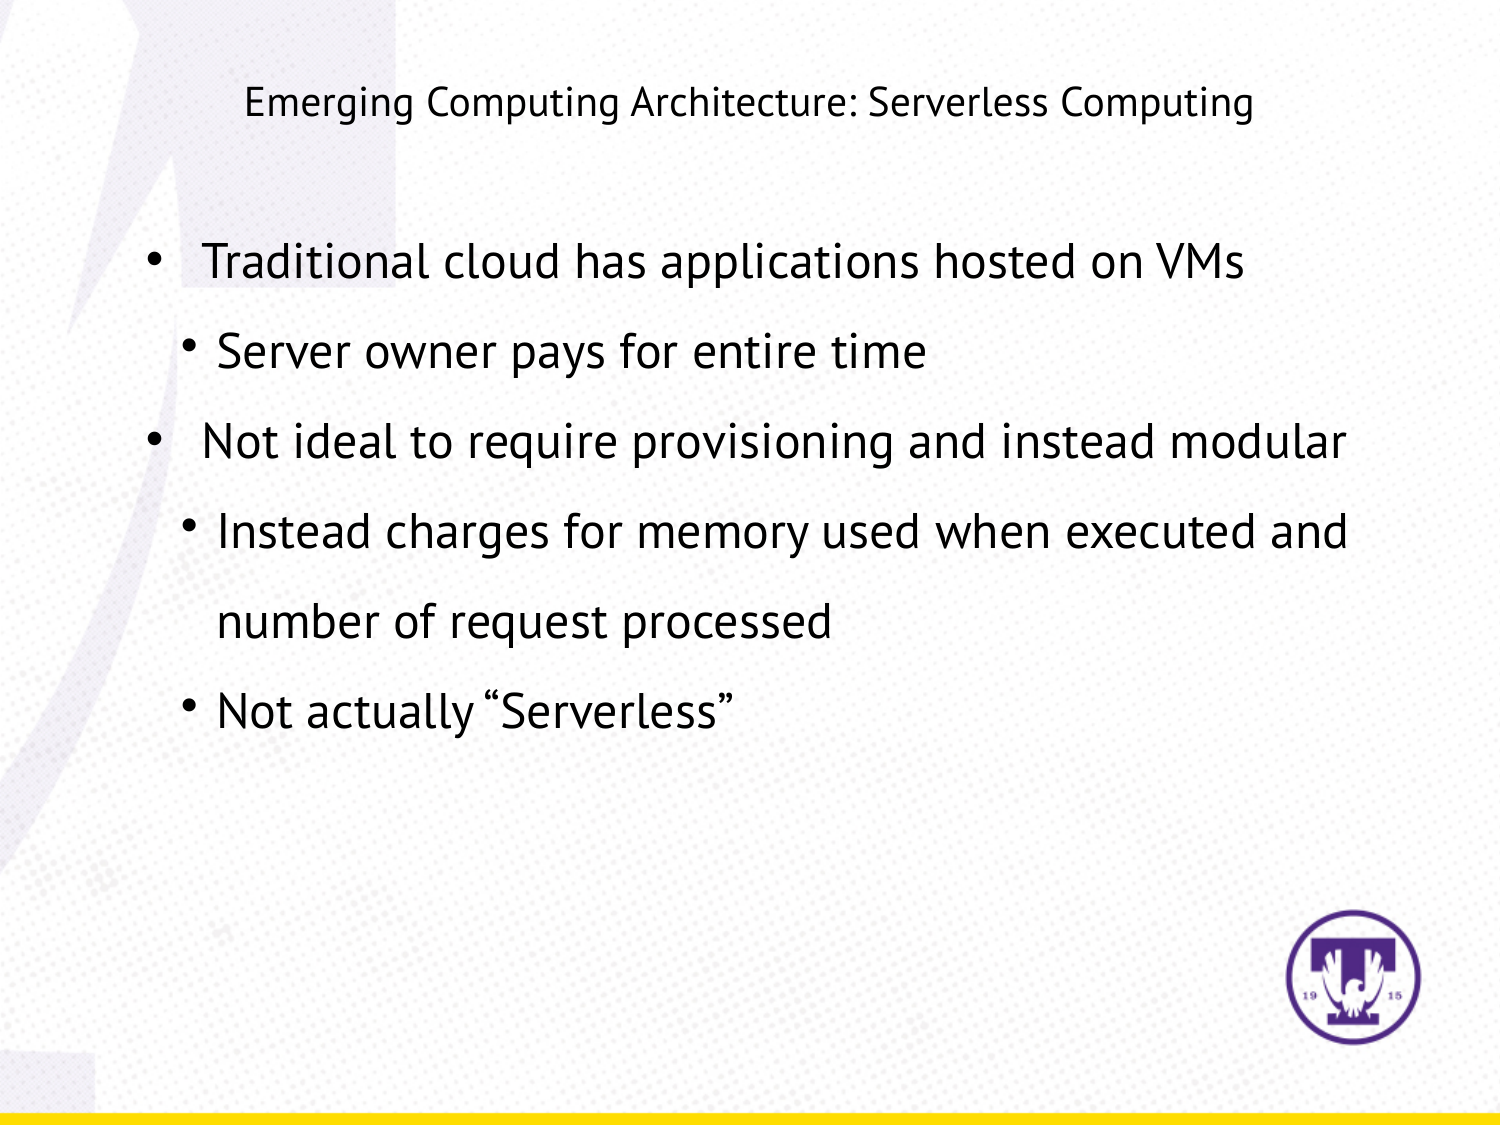

Emerging Computing Architecture: Serverless Computing
Traditional cloud has applications hosted on VMs
Server owner pays for entire time
Not ideal to require provisioning and instead modular
Instead charges for memory used when executed and number of request processed
Not actually “Serverless”